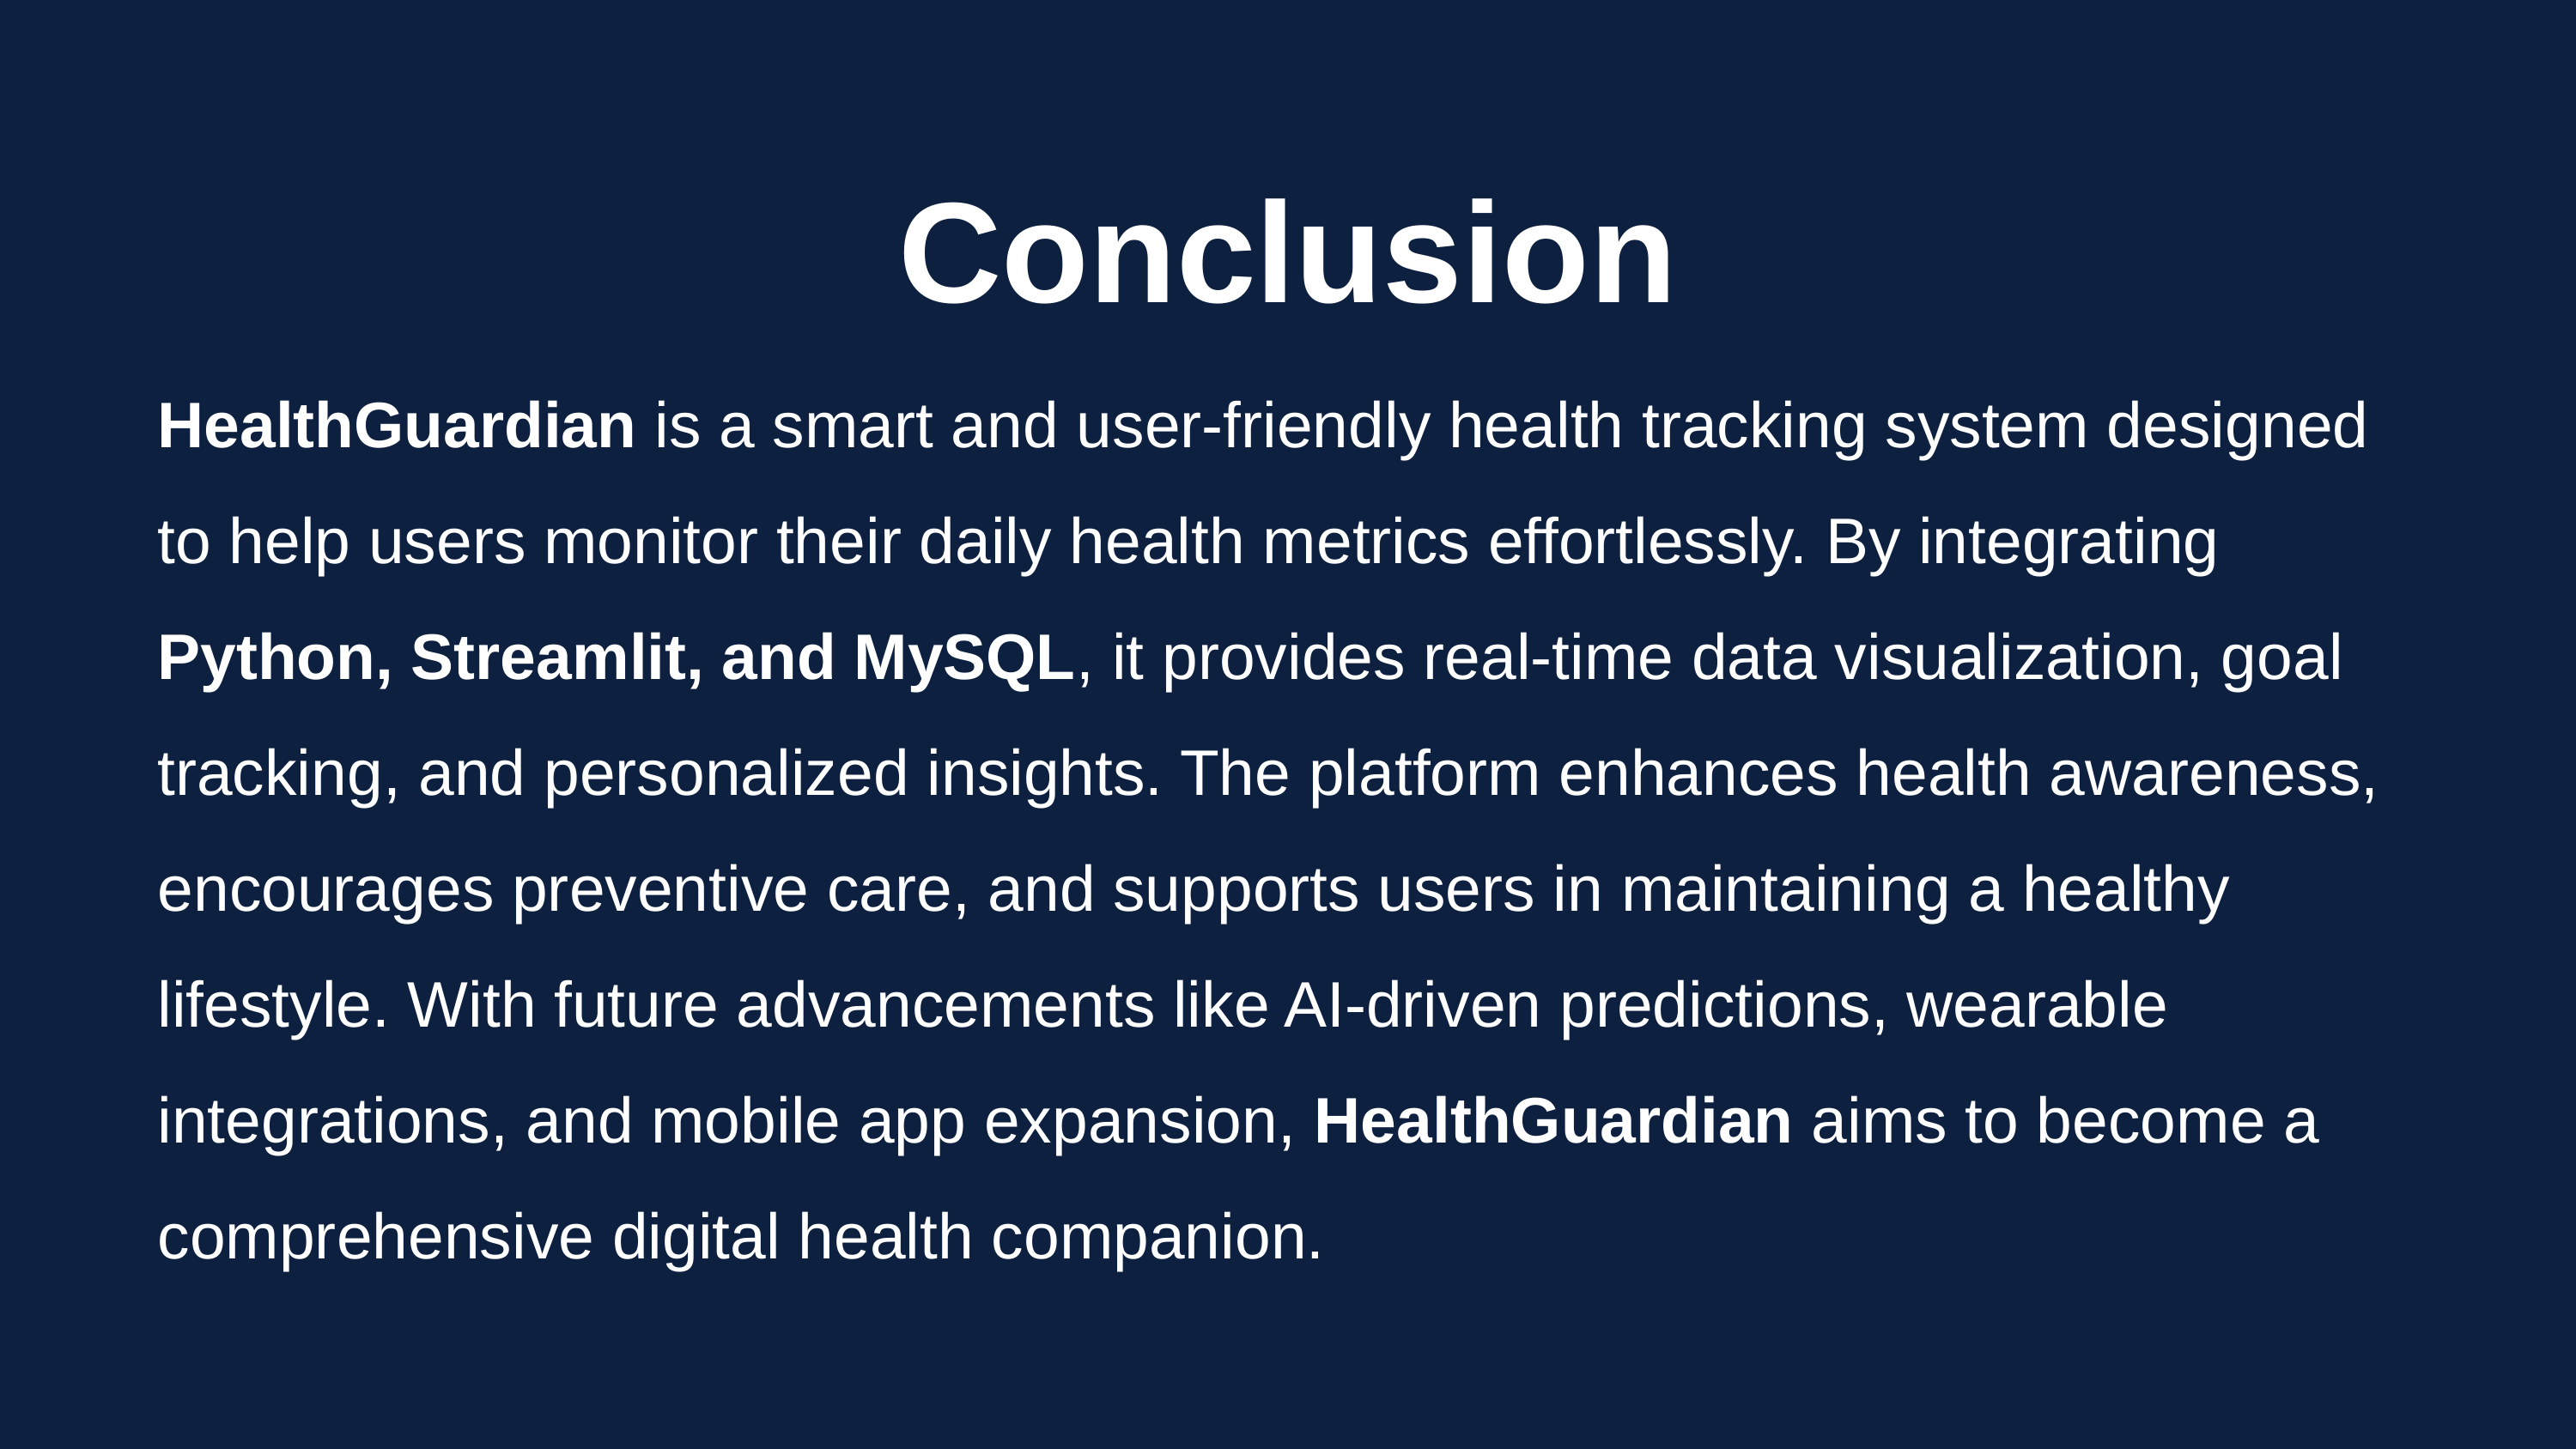

Conclusion
HealthGuardian is a smart and user-friendly health tracking system designed to help users monitor their daily health metrics effortlessly. By integrating Python, Streamlit, and MySQL, it provides real-time data visualization, goal tracking, and personalized insights. The platform enhances health awareness, encourages preventive care, and supports users in maintaining a healthy lifestyle. With future advancements like AI-driven predictions, wearable integrations, and mobile app expansion, HealthGuardian aims to become a comprehensive digital health companion.